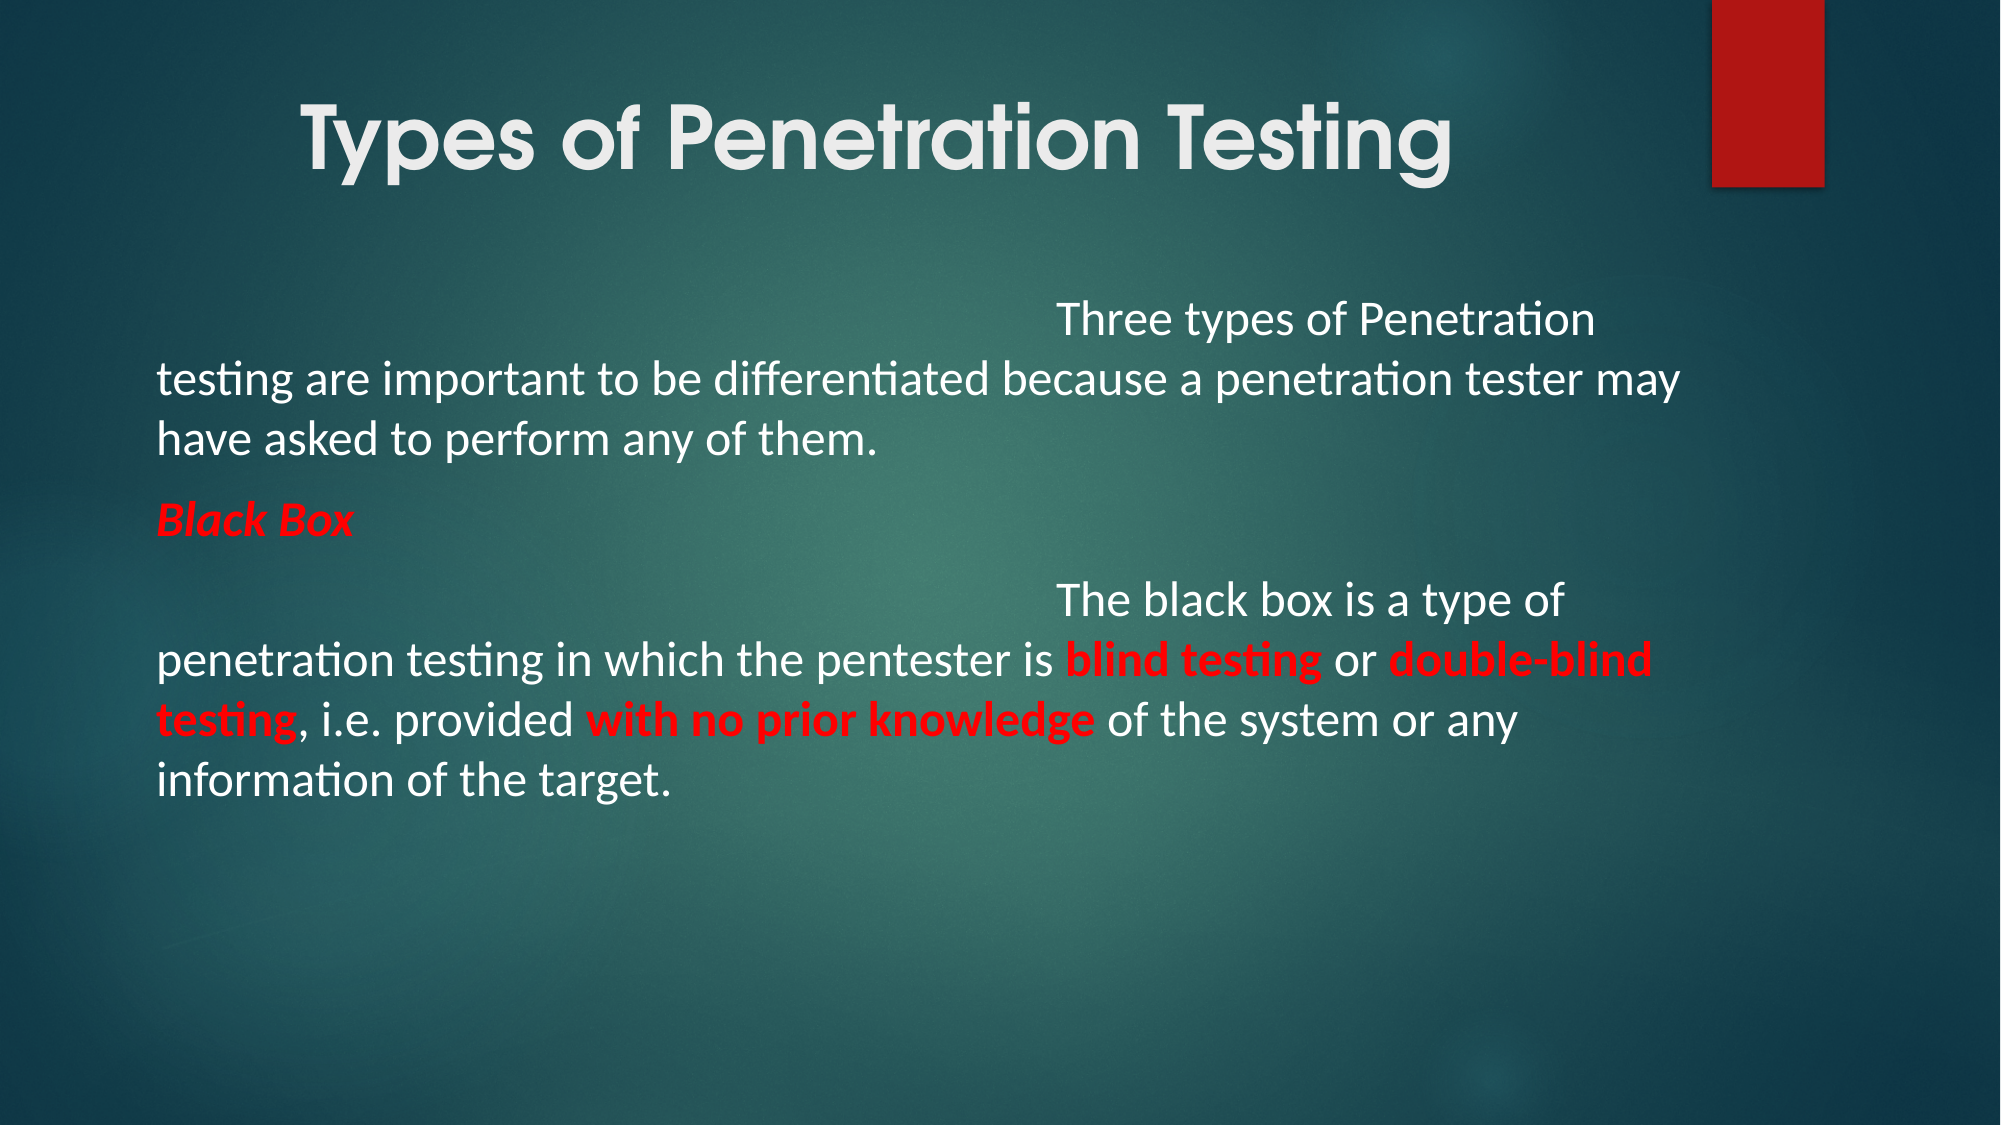

# Types of Penetration Testing
						Three types of Penetration testing are important to be differentiated because a penetration tester may have asked to perform any of them.
Black Box
						The black box is a type of penetration testing in which the pentester is blind testing or double-blind testing, i.e. provided with no prior knowledge of the system or any information of the target.